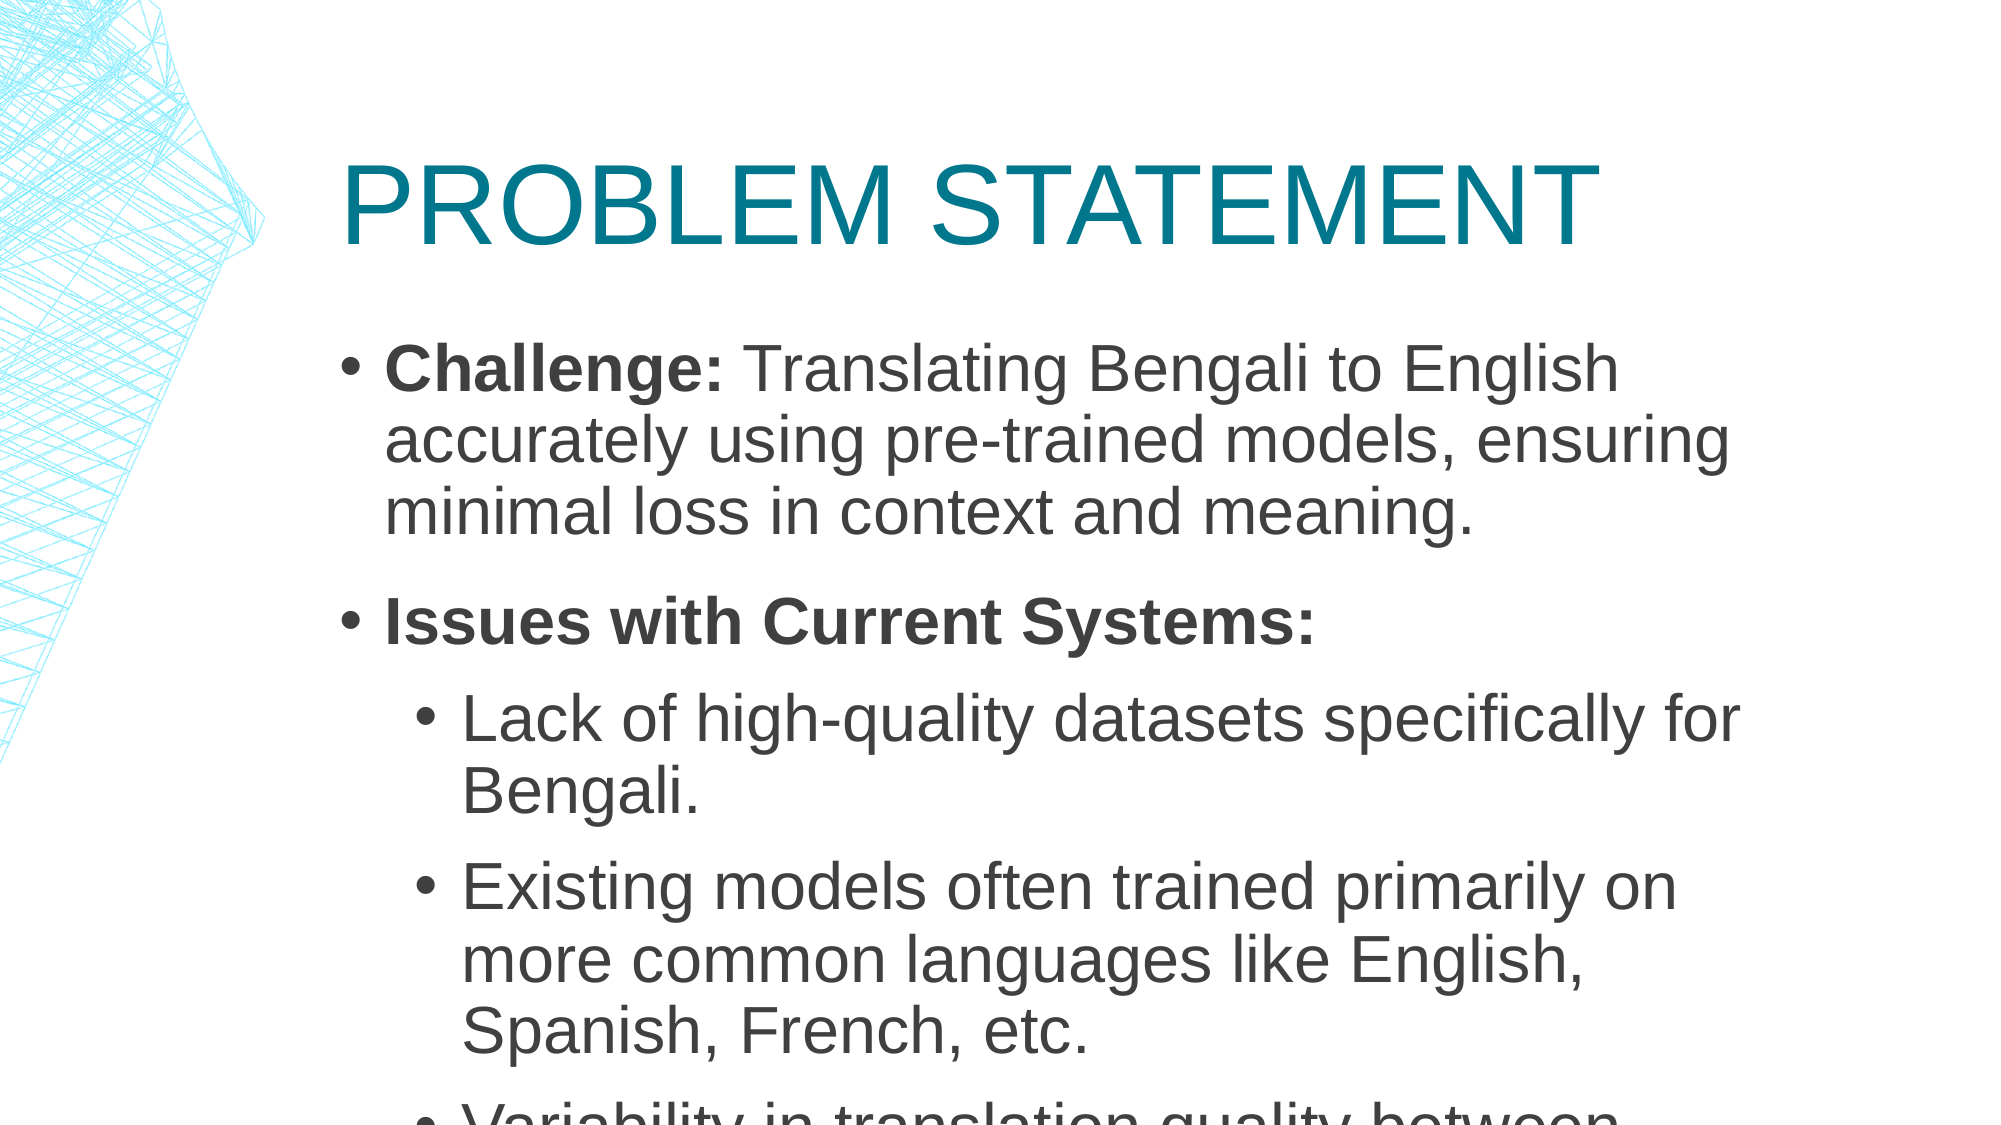

# Problem Statement
Challenge: Translating Bengali to English accurately using pre-trained models, ensuring minimal loss in context and meaning.
Issues with Current Systems:
Lack of high-quality datasets specifically for Bengali.
Existing models often trained primarily on more common languages like English, Spanish, French, etc.
Variability in translation quality between different models.